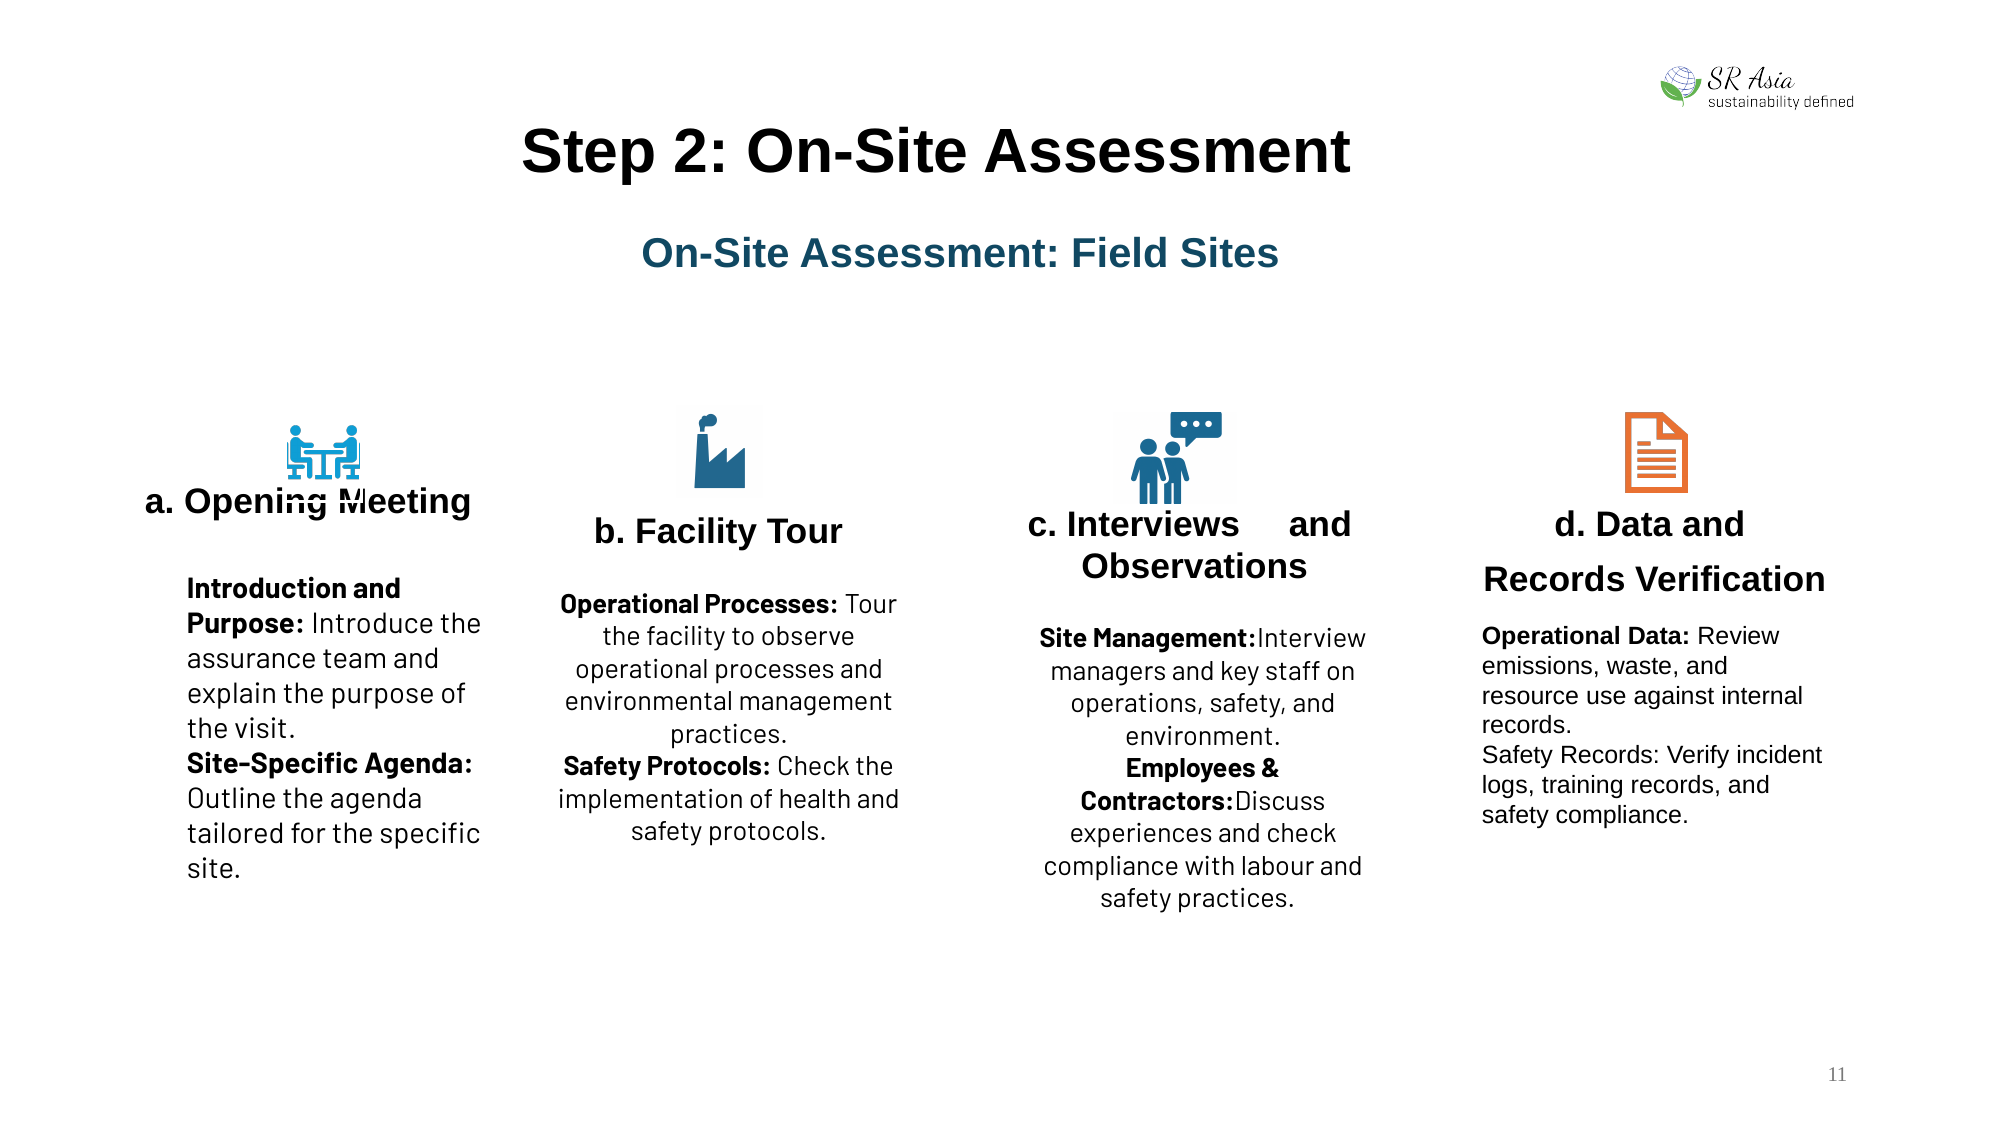

Step 2: On-Site Assessment
# On-Site Assessment: Field Sites
a. Opening Meeting
b. Facility Tour
Operational Processes: Tour the facility to observe operational processes and environmental management practices.
Safety Protocols: Check the implementation of health and safety protocols.
c. Interviews     and  Observations
Site Management:Interview managers and key staff on operations, safety, and environment.
Employees & Contractors:Discuss experiences and check compliance with labour and safety practices.
d. Data and
Records Verification
Operational Data: Review emissions, waste, and resource use against internal records.
Safety Records: Verify incident logs, training records, and safety compliance.

Introduction and Purpose: Introduce the assurance team and explain the purpose of the visit.
Site-Specific Agenda: Outline the agenda tailored for the specific site.

11